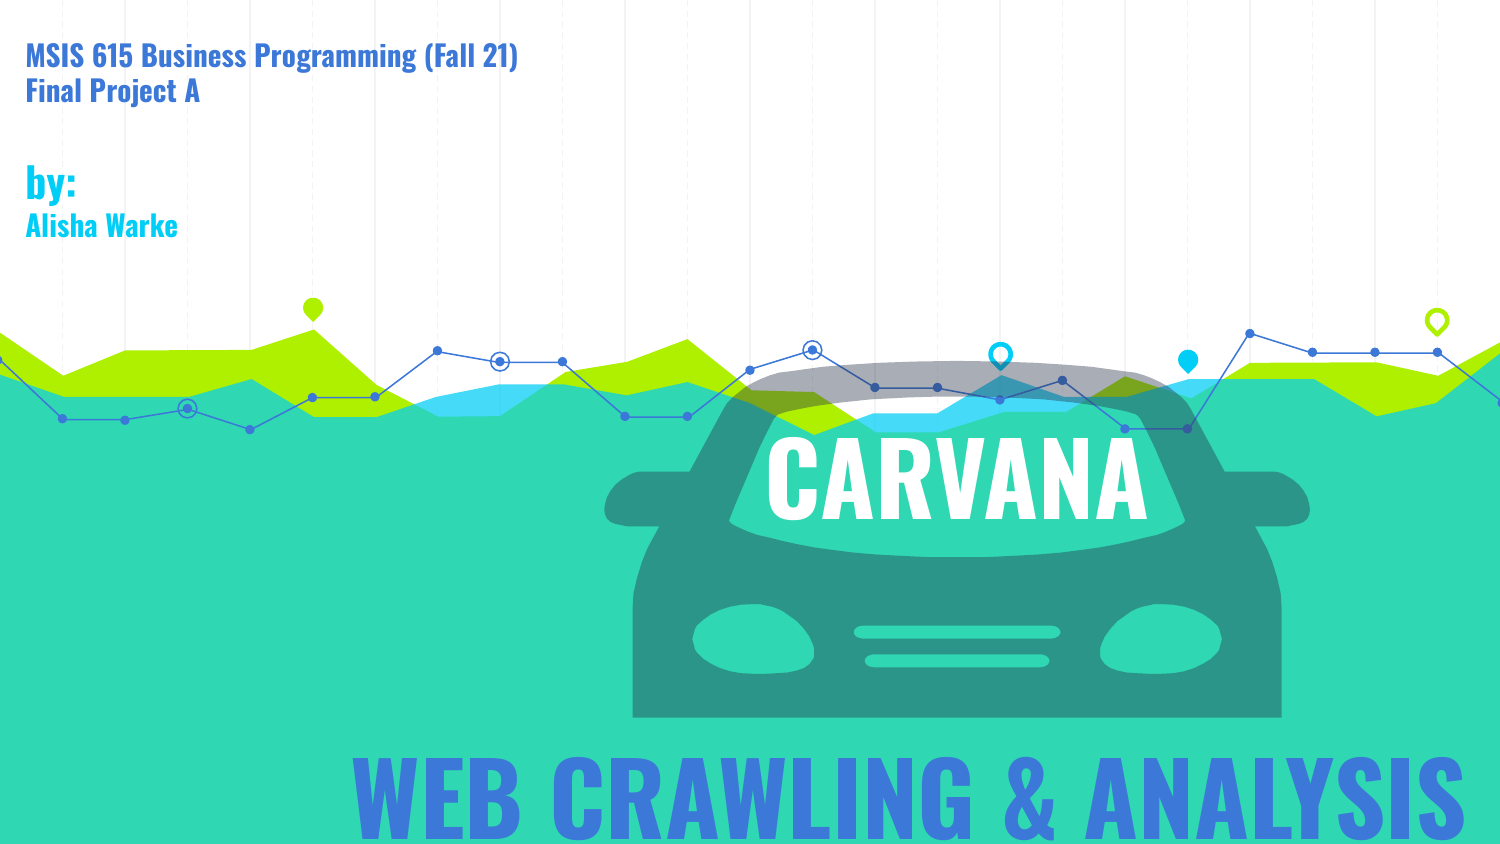

MSIS 615 Business Programming (Fall 21)
Final Project A

by:
Alisha Warke

CARVANA
# WEB CRAWLING & ANALYSIS